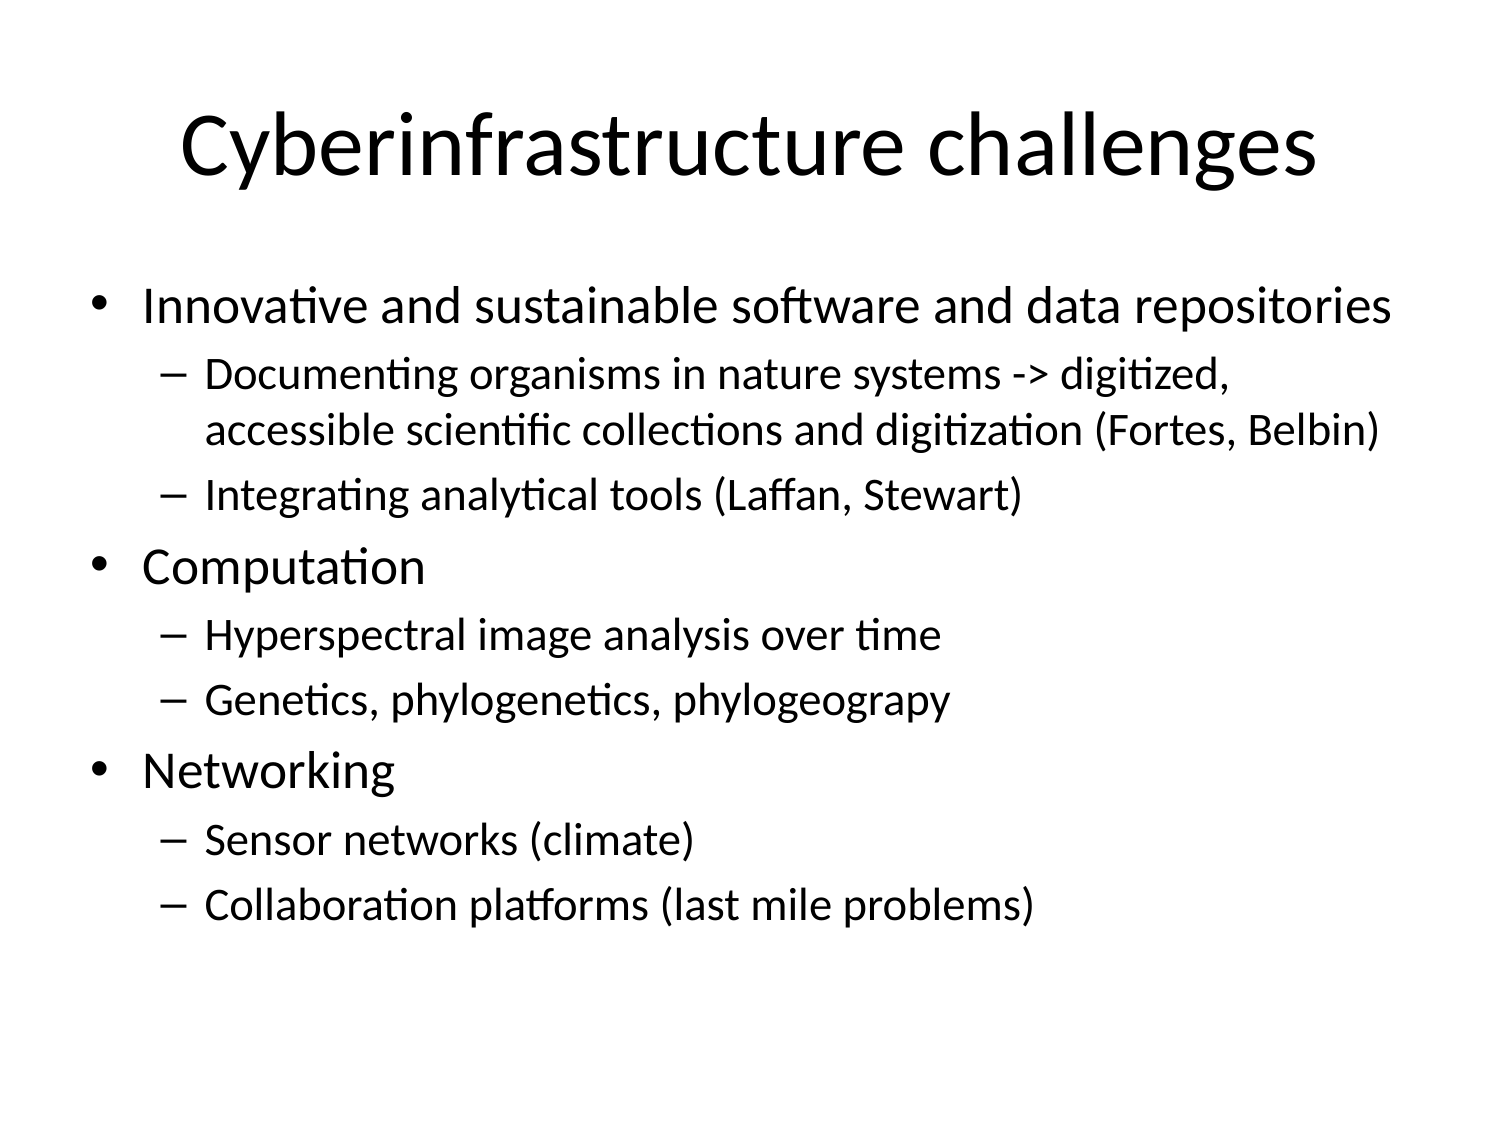

# Cyberinfrastructure challenges
Innovative and sustainable software and data repositories
Documenting organisms in nature systems -> digitized, accessible scientific collections and digitization (Fortes, Belbin)
Integrating analytical tools (Laffan, Stewart)
Computation
Hyperspectral image analysis over time
Genetics, phylogenetics, phylogeograpy
Networking
Sensor networks (climate)
Collaboration platforms (last mile problems)